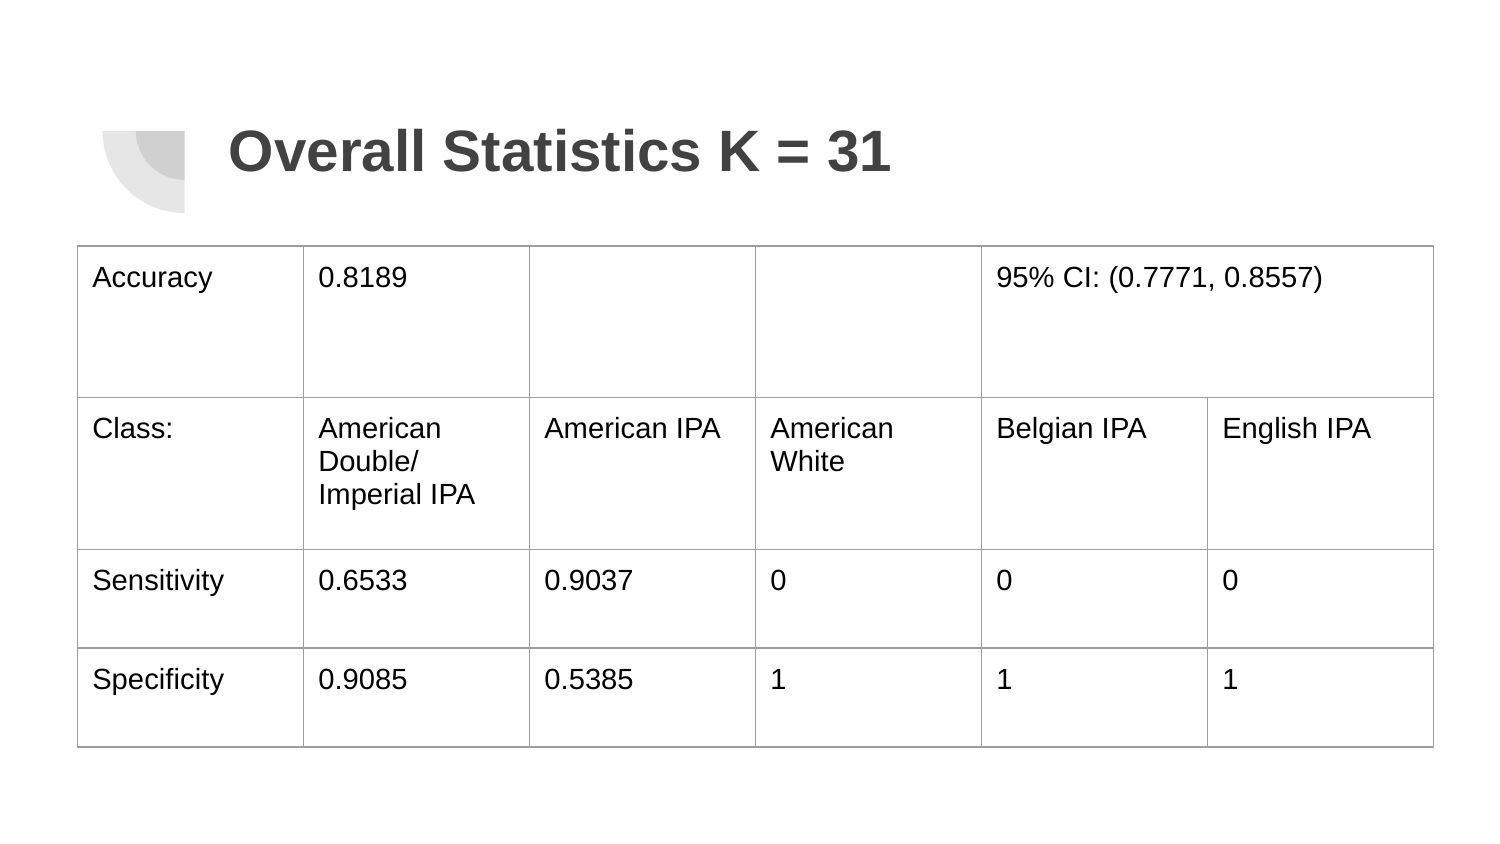

# Overall Statistics K = 31
| Accuracy | 0.8189 |  |  | 95% CI: (0.7771, 0.8557) |  |
| --- | --- | --- | --- | --- | --- |
| Class: | American Double/ Imperial IPA | American IPA | American White | Belgian IPA | English IPA |
| Sensitivity | 0.6533 | 0.9037 | 0 | 0 | 0 |
| Specificity | 0.9085 | 0.5385 | 1 | 1 | 1 |